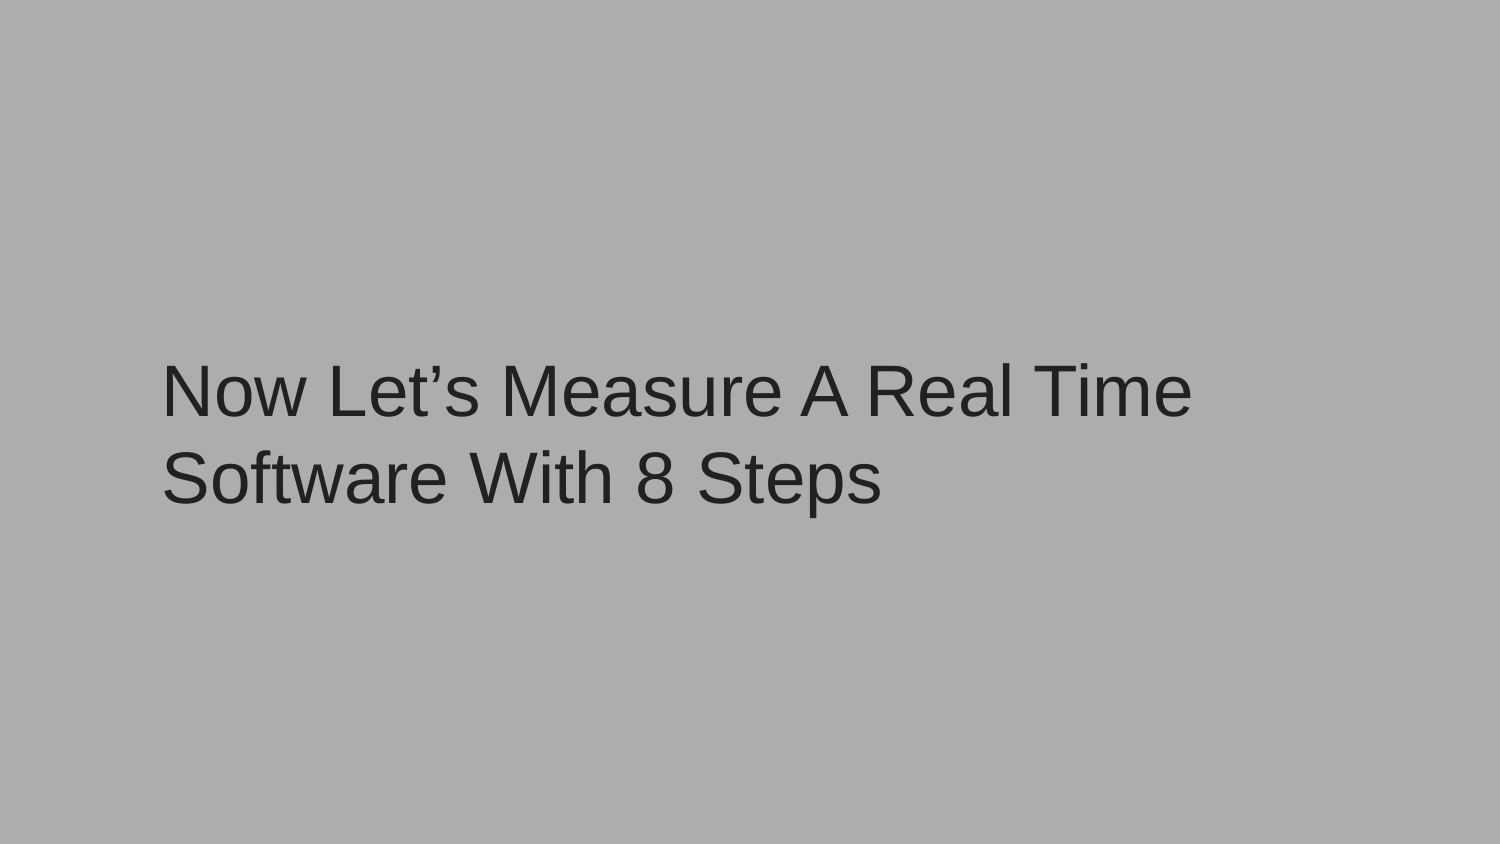

Now Let’s Measure A Real Time  Software With 8 Steps